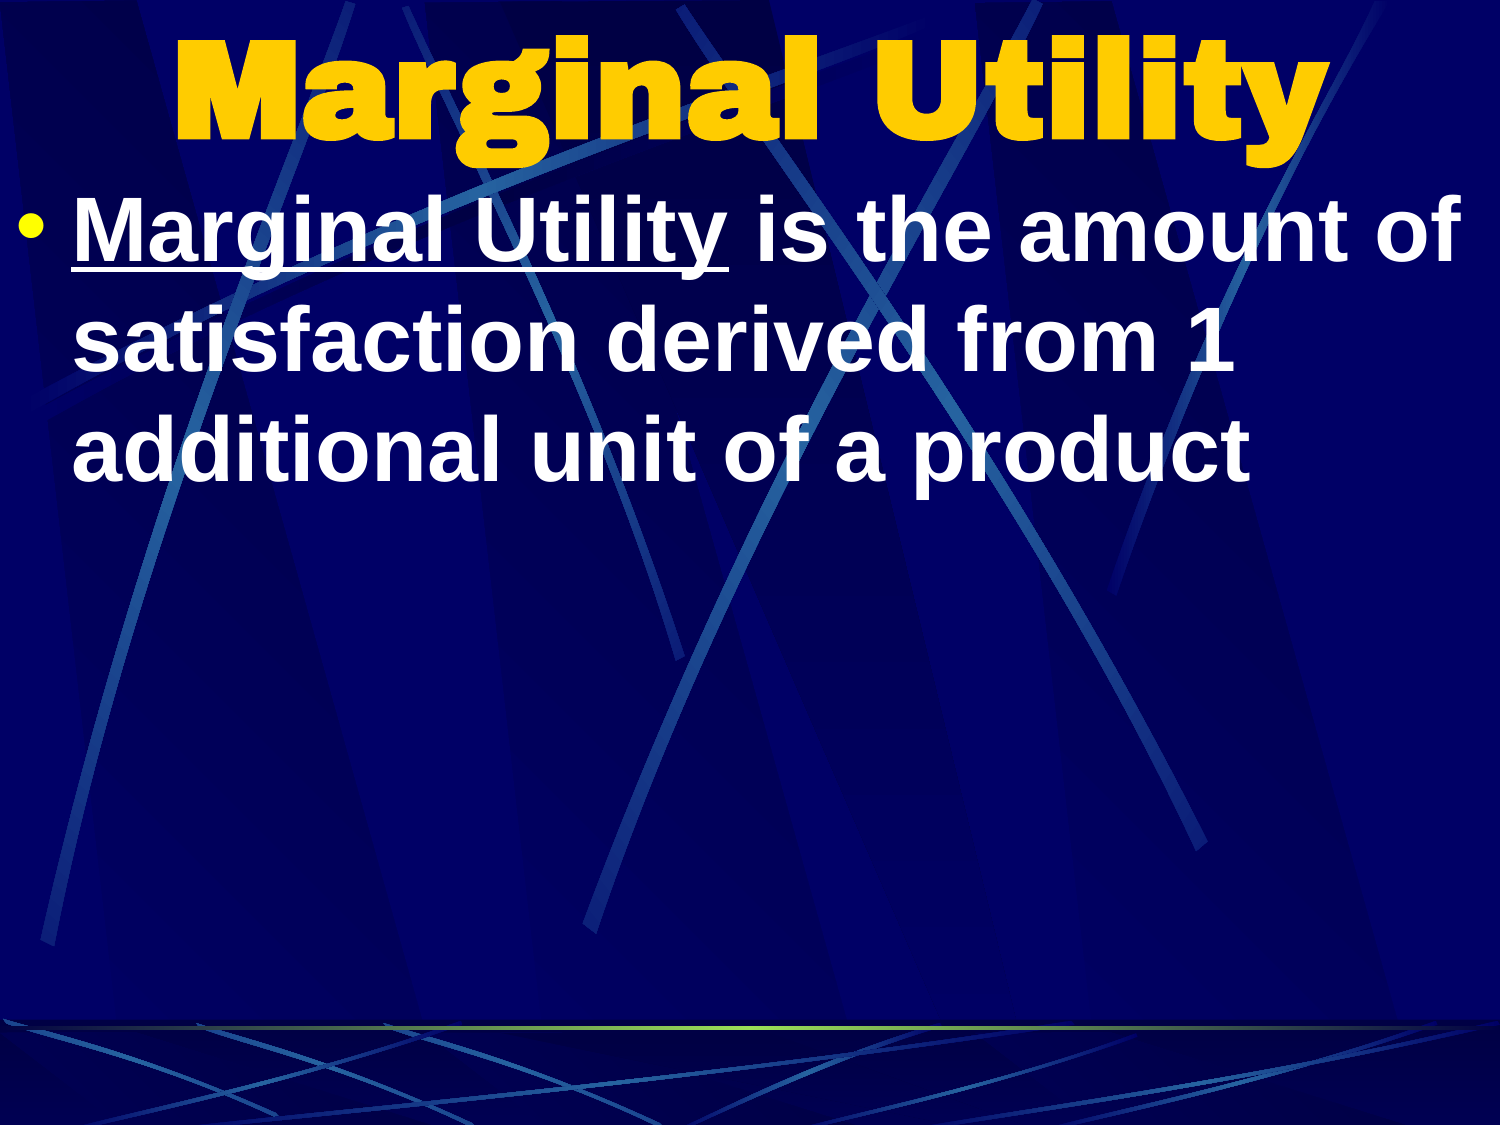

# Marginal Utility
Marginal Utility is the amount of satisfaction derived from 1 additional unit of a product